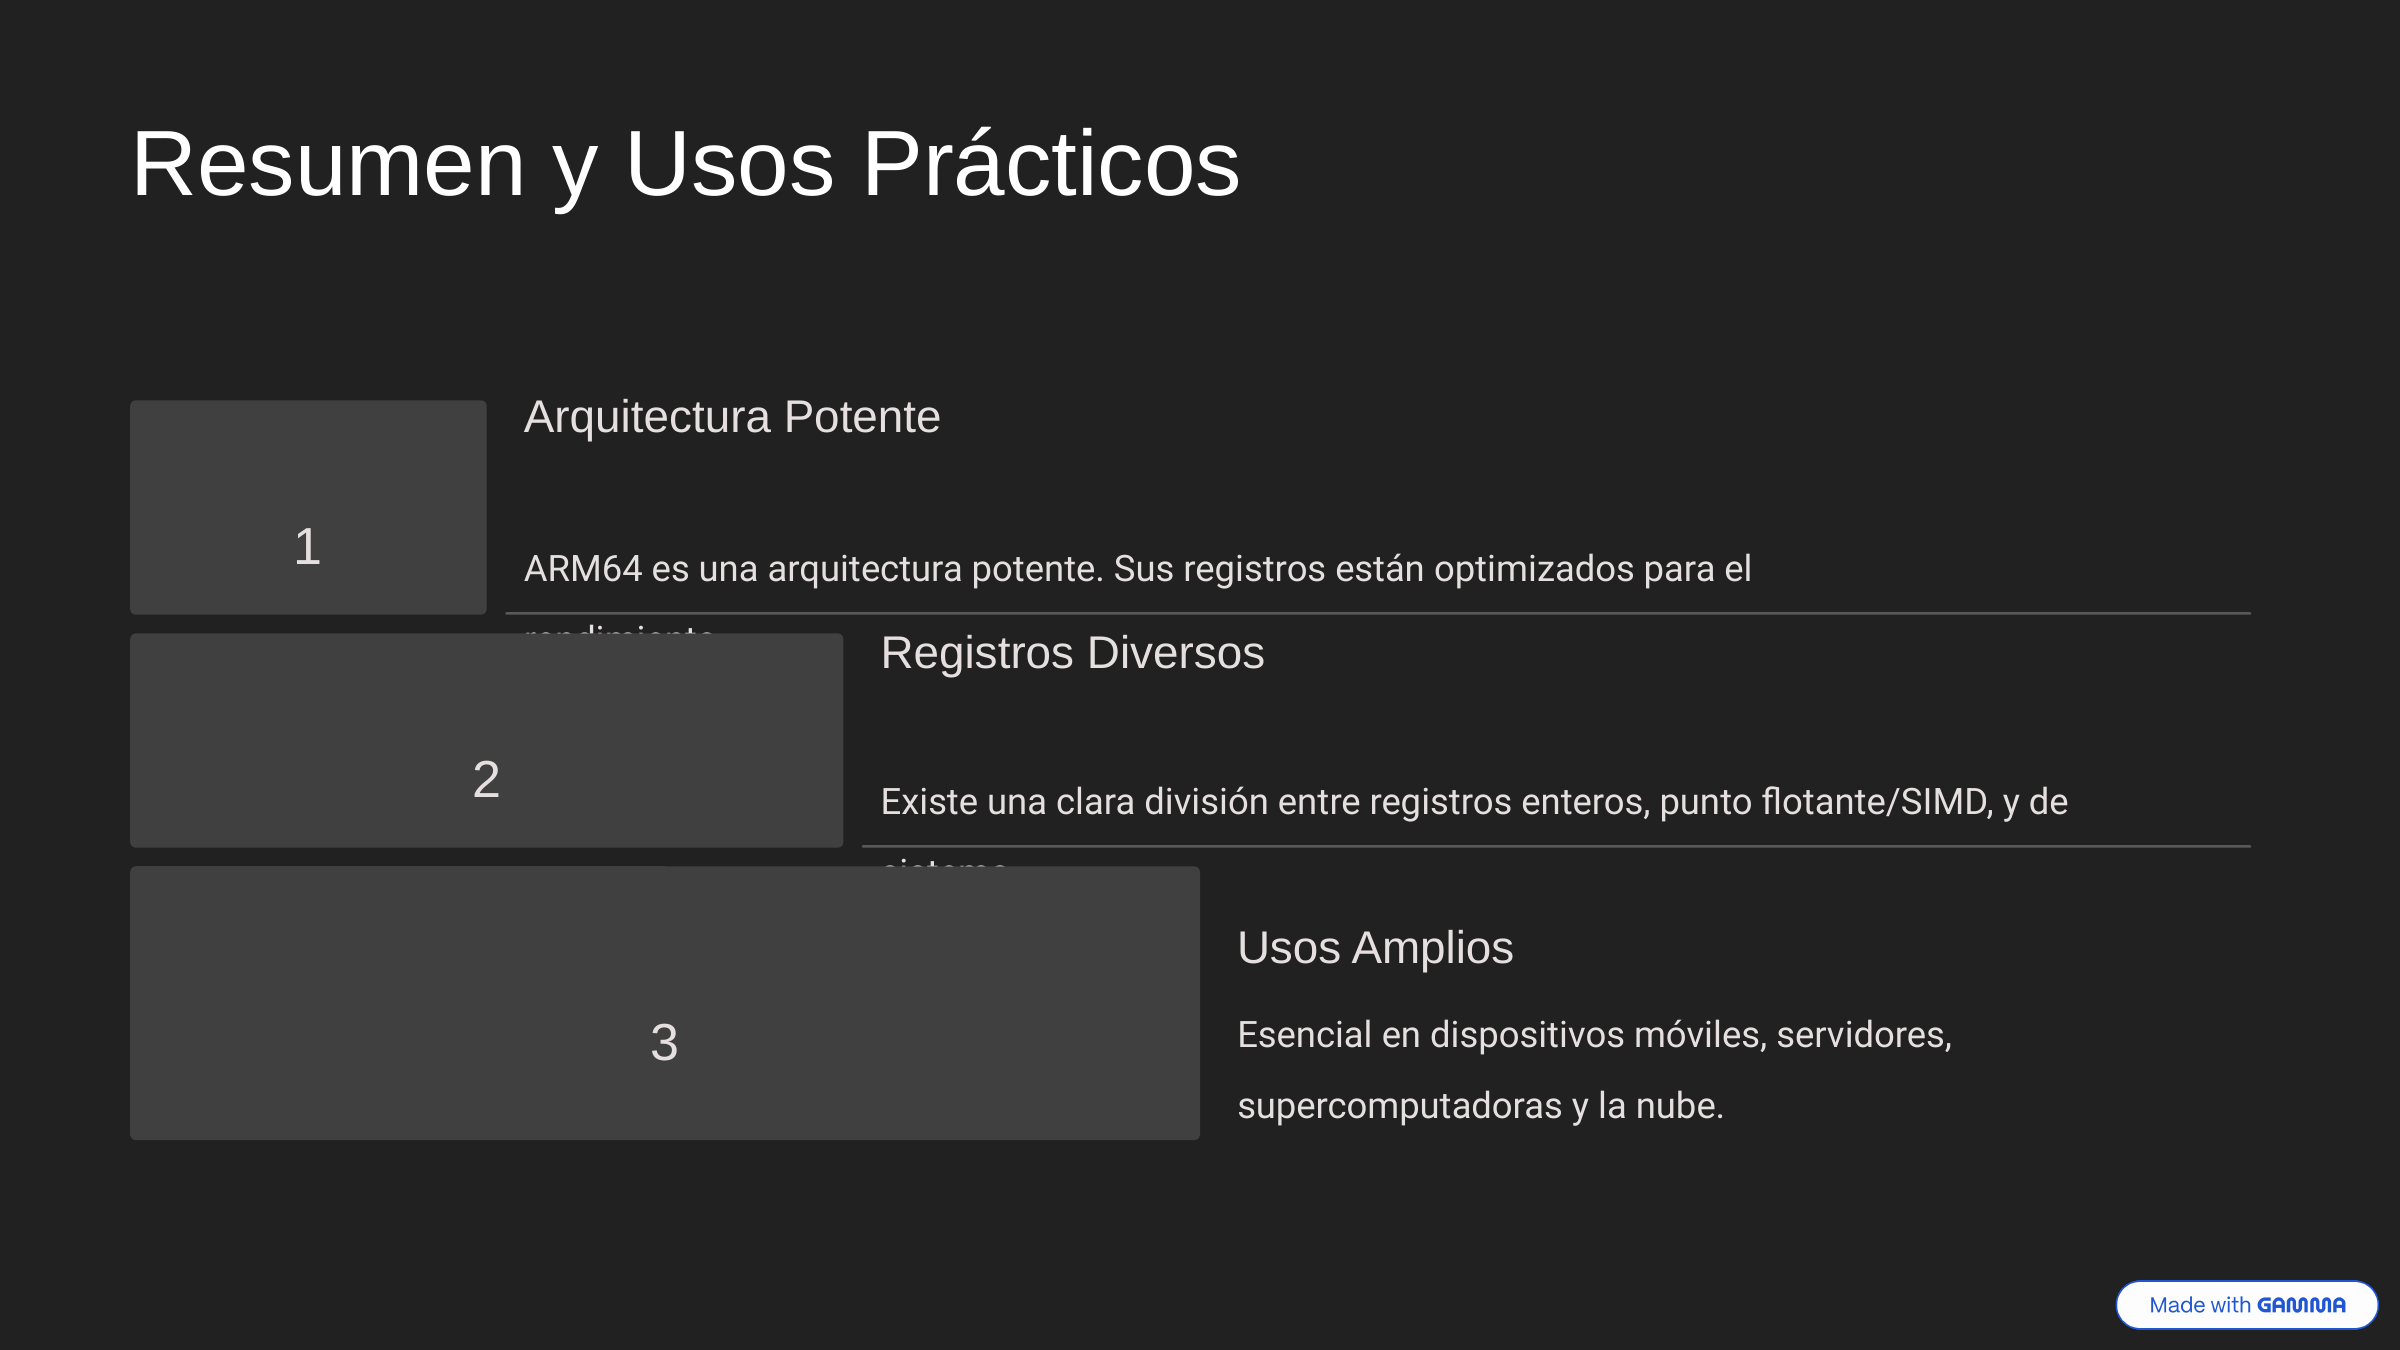

Resumen y Usos Prácticos
Arquitectura Potente

1
ARM64 es una arquitectura potente. Sus registros están optimizados para el rendimiento.
Registros Diversos

2
Existe una clara división entre registros enteros, punto flotante/SIMD, y de sistema.

Usos Amplios
3
Esencial en dispositivos móviles, servidores, supercomputadoras y la nube.